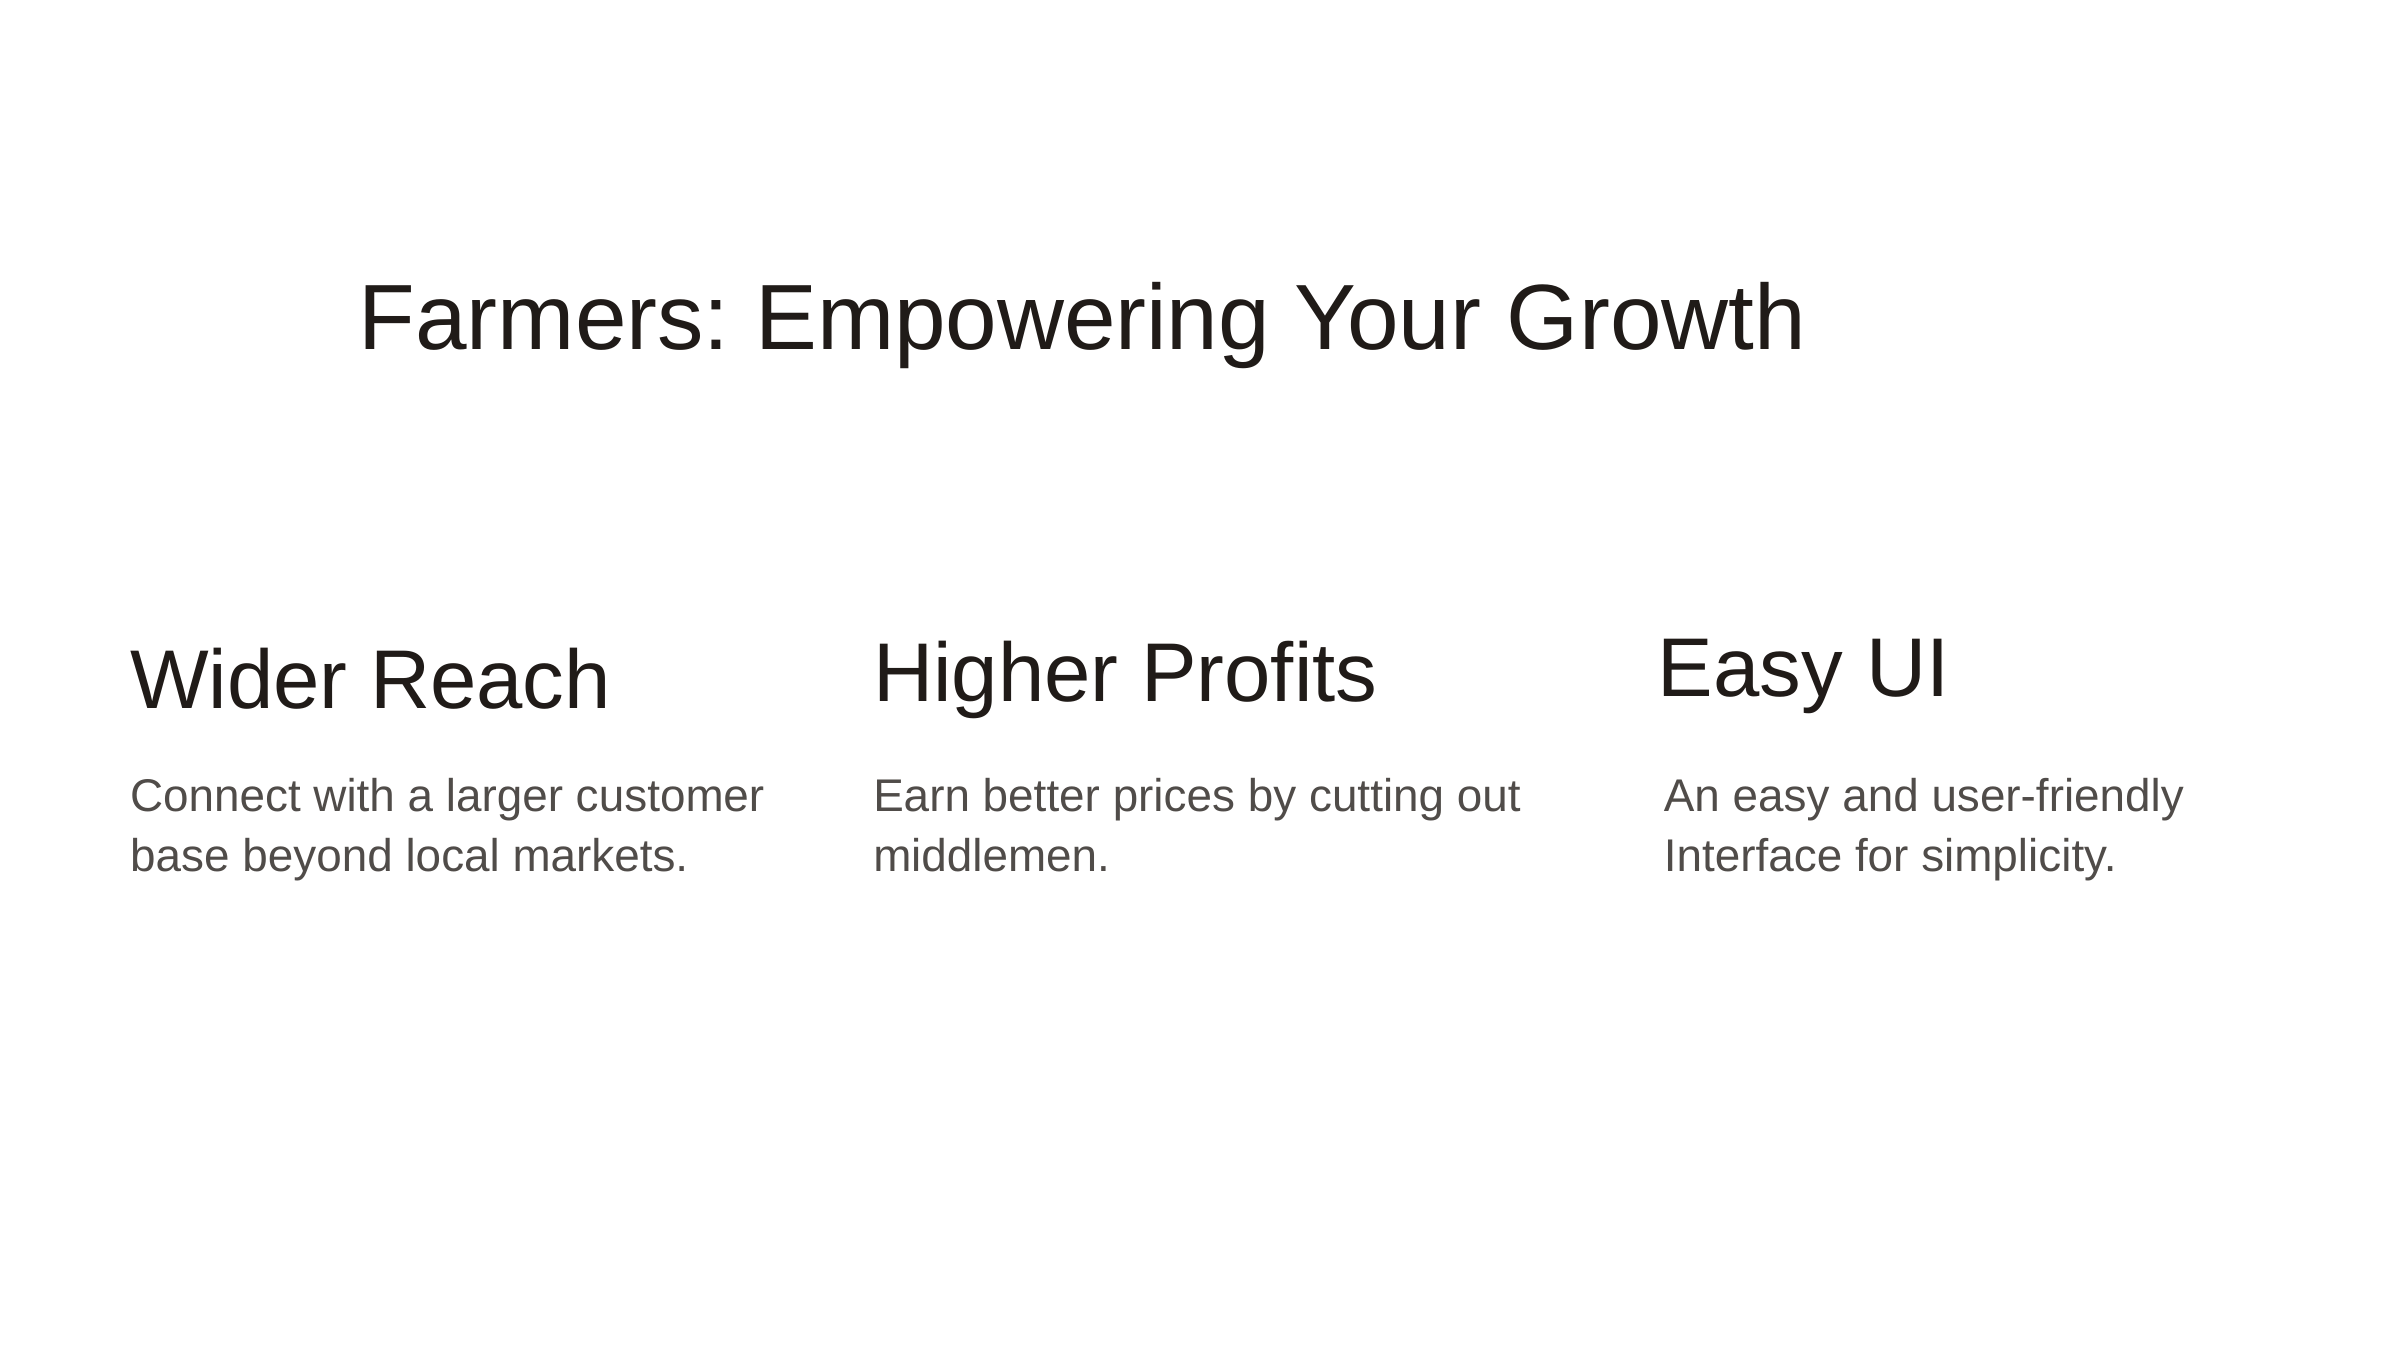

Farmers: Empowering Your Growth
Easy UI
Higher Profits
Wider Reach
An easy and user-friendly Interface for simplicity.

Connect with a larger customer base beyond local markets.
Earn better prices by cutting out middlemen.